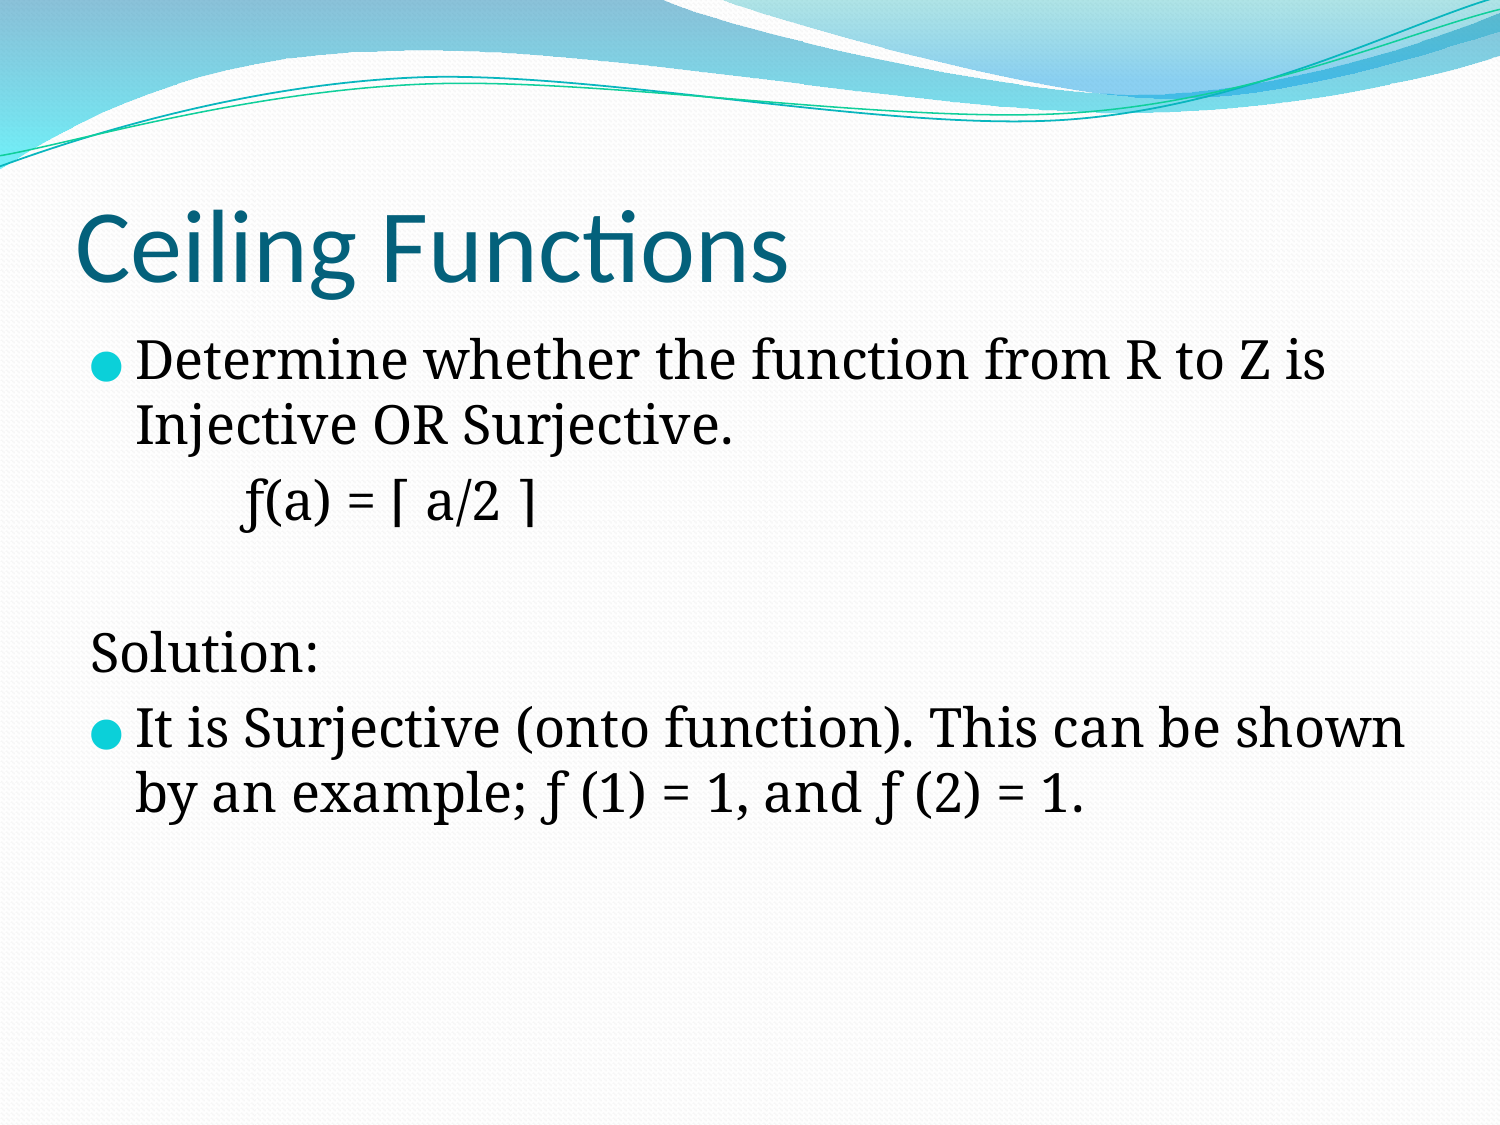

# Ceiling Functions
Determine whether the function from R to Z is Injective OR Surjective.
	ƒ(a) = ⌈ a/2 ⌉

Solution:
It is Surjective (onto function). This can be shown by an example; ƒ (1) = 1, and ƒ (2) = 1.